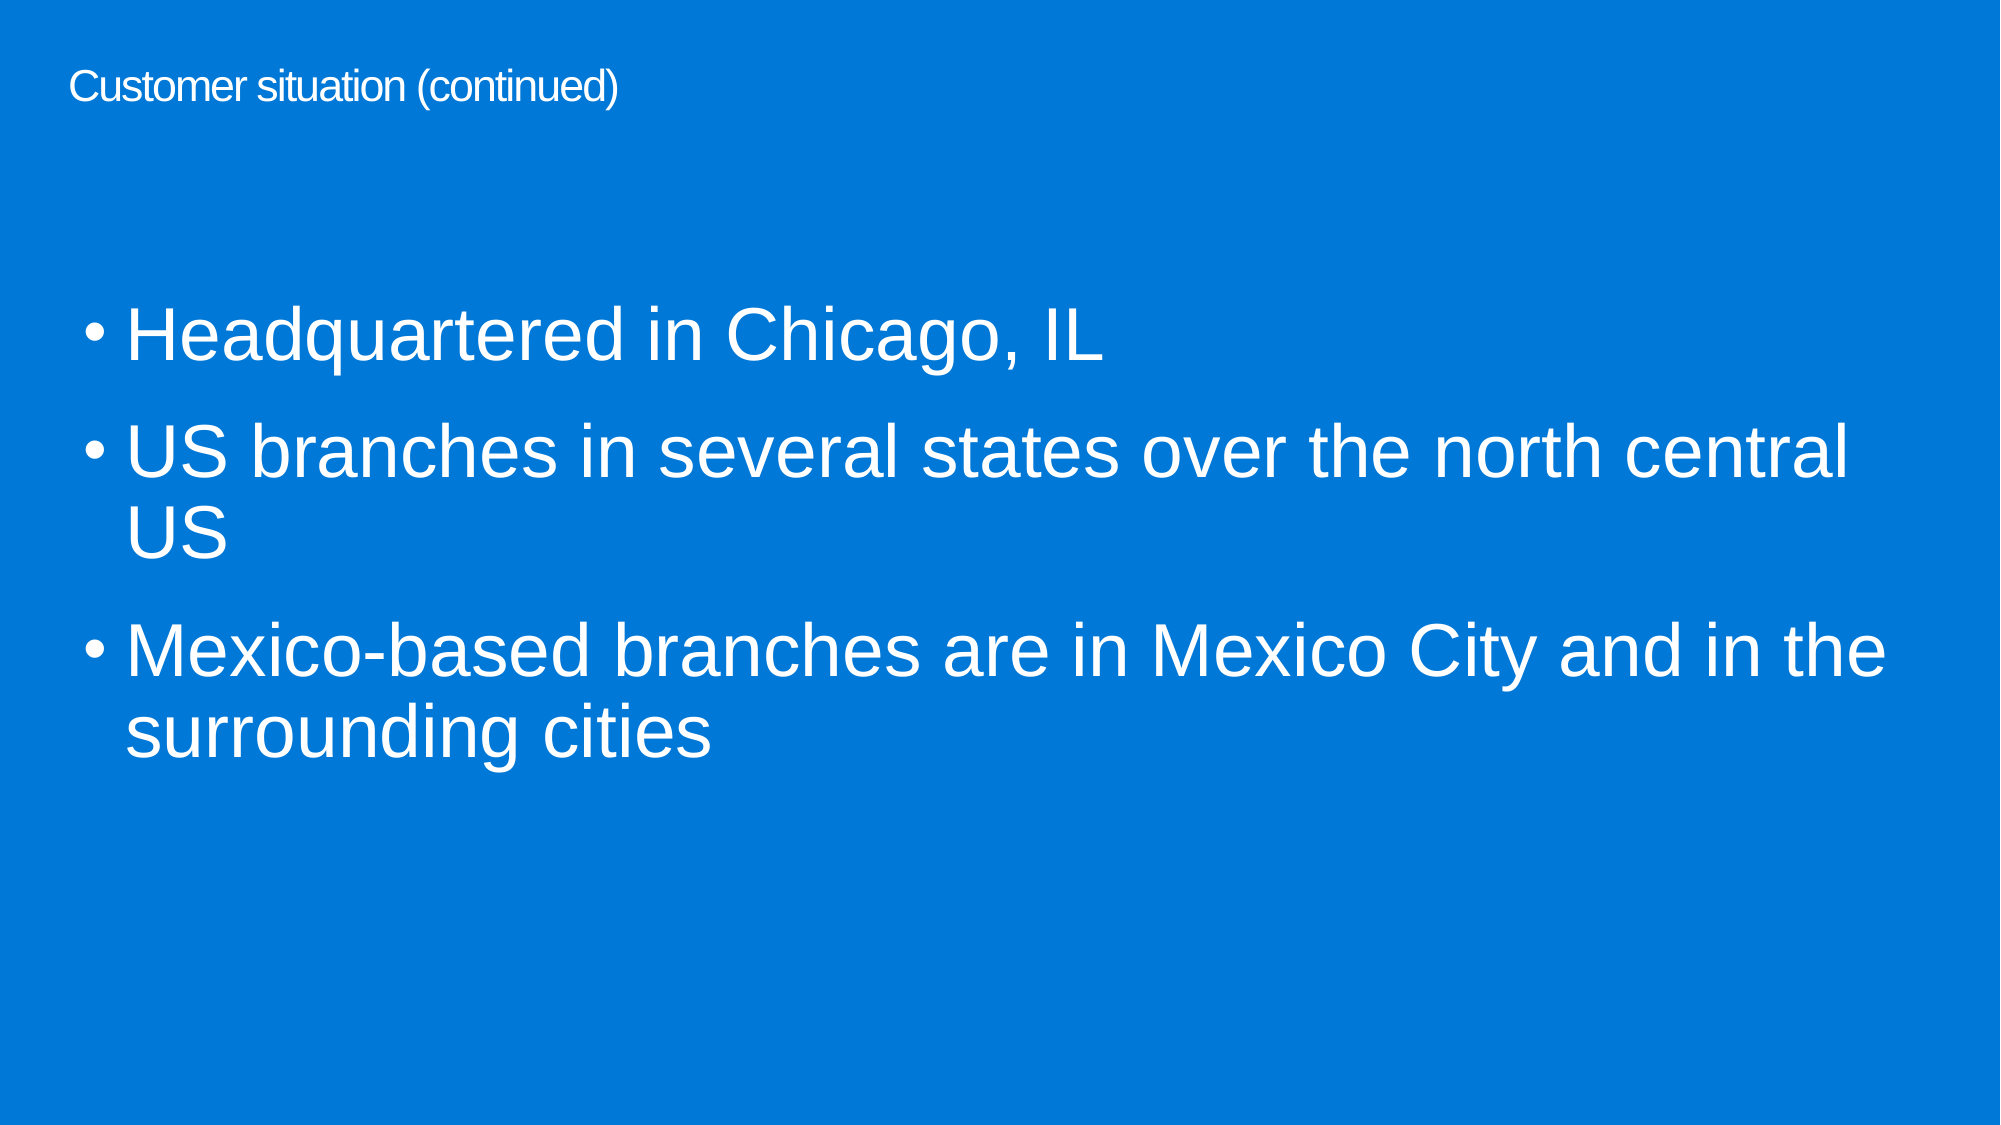

# Customer situation (continued)
Headquartered in Chicago, IL
US branches in several states over the north central US
Mexico-based branches are in Mexico City and in the surrounding cities